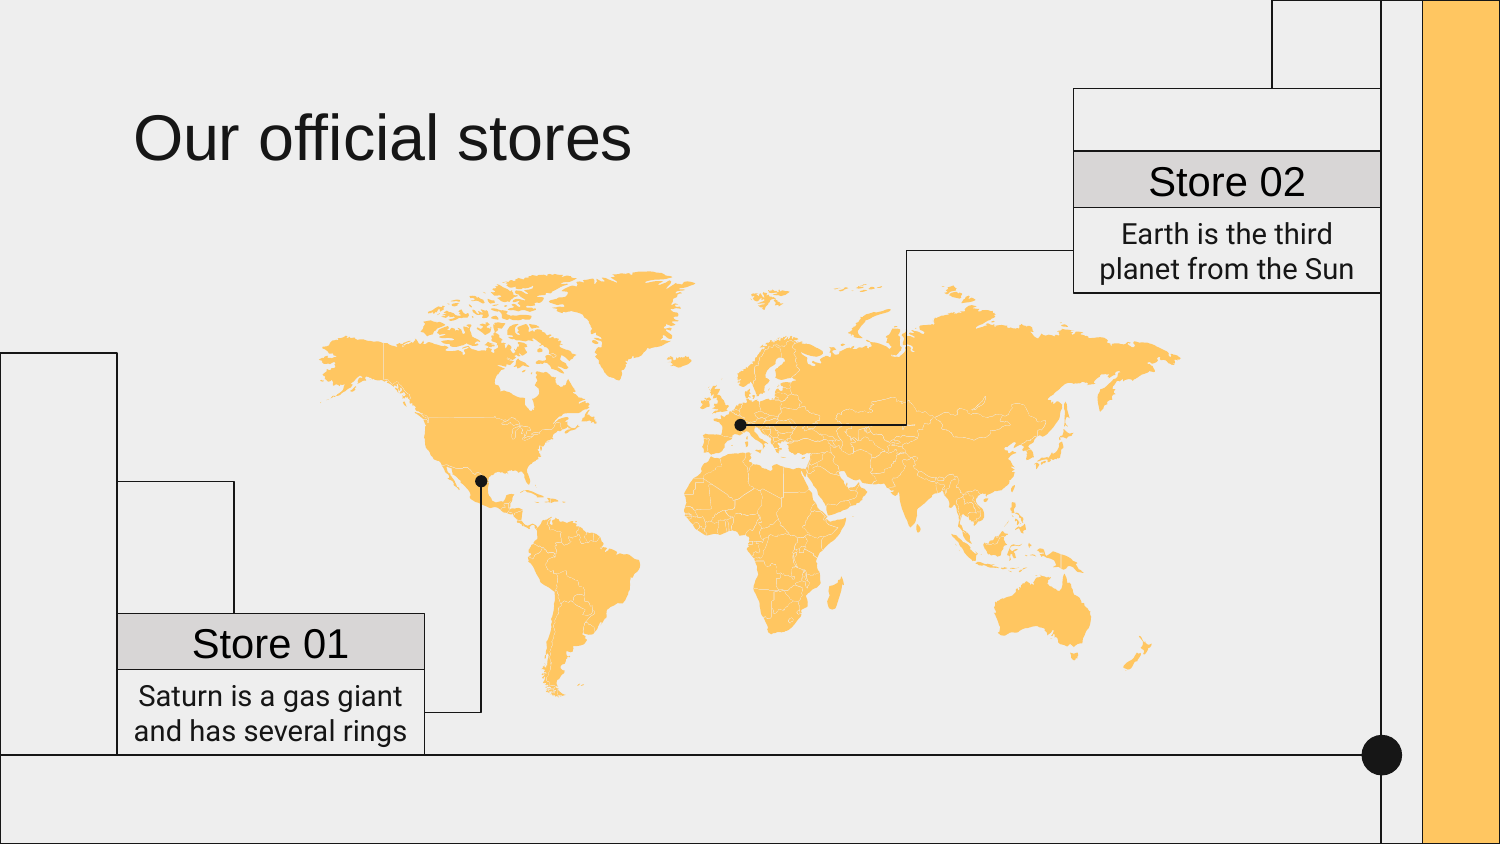

# Our official stores

Store 02
Earth is the third planet from the Sun

Store 01
Saturn is a gas giant and has several rings